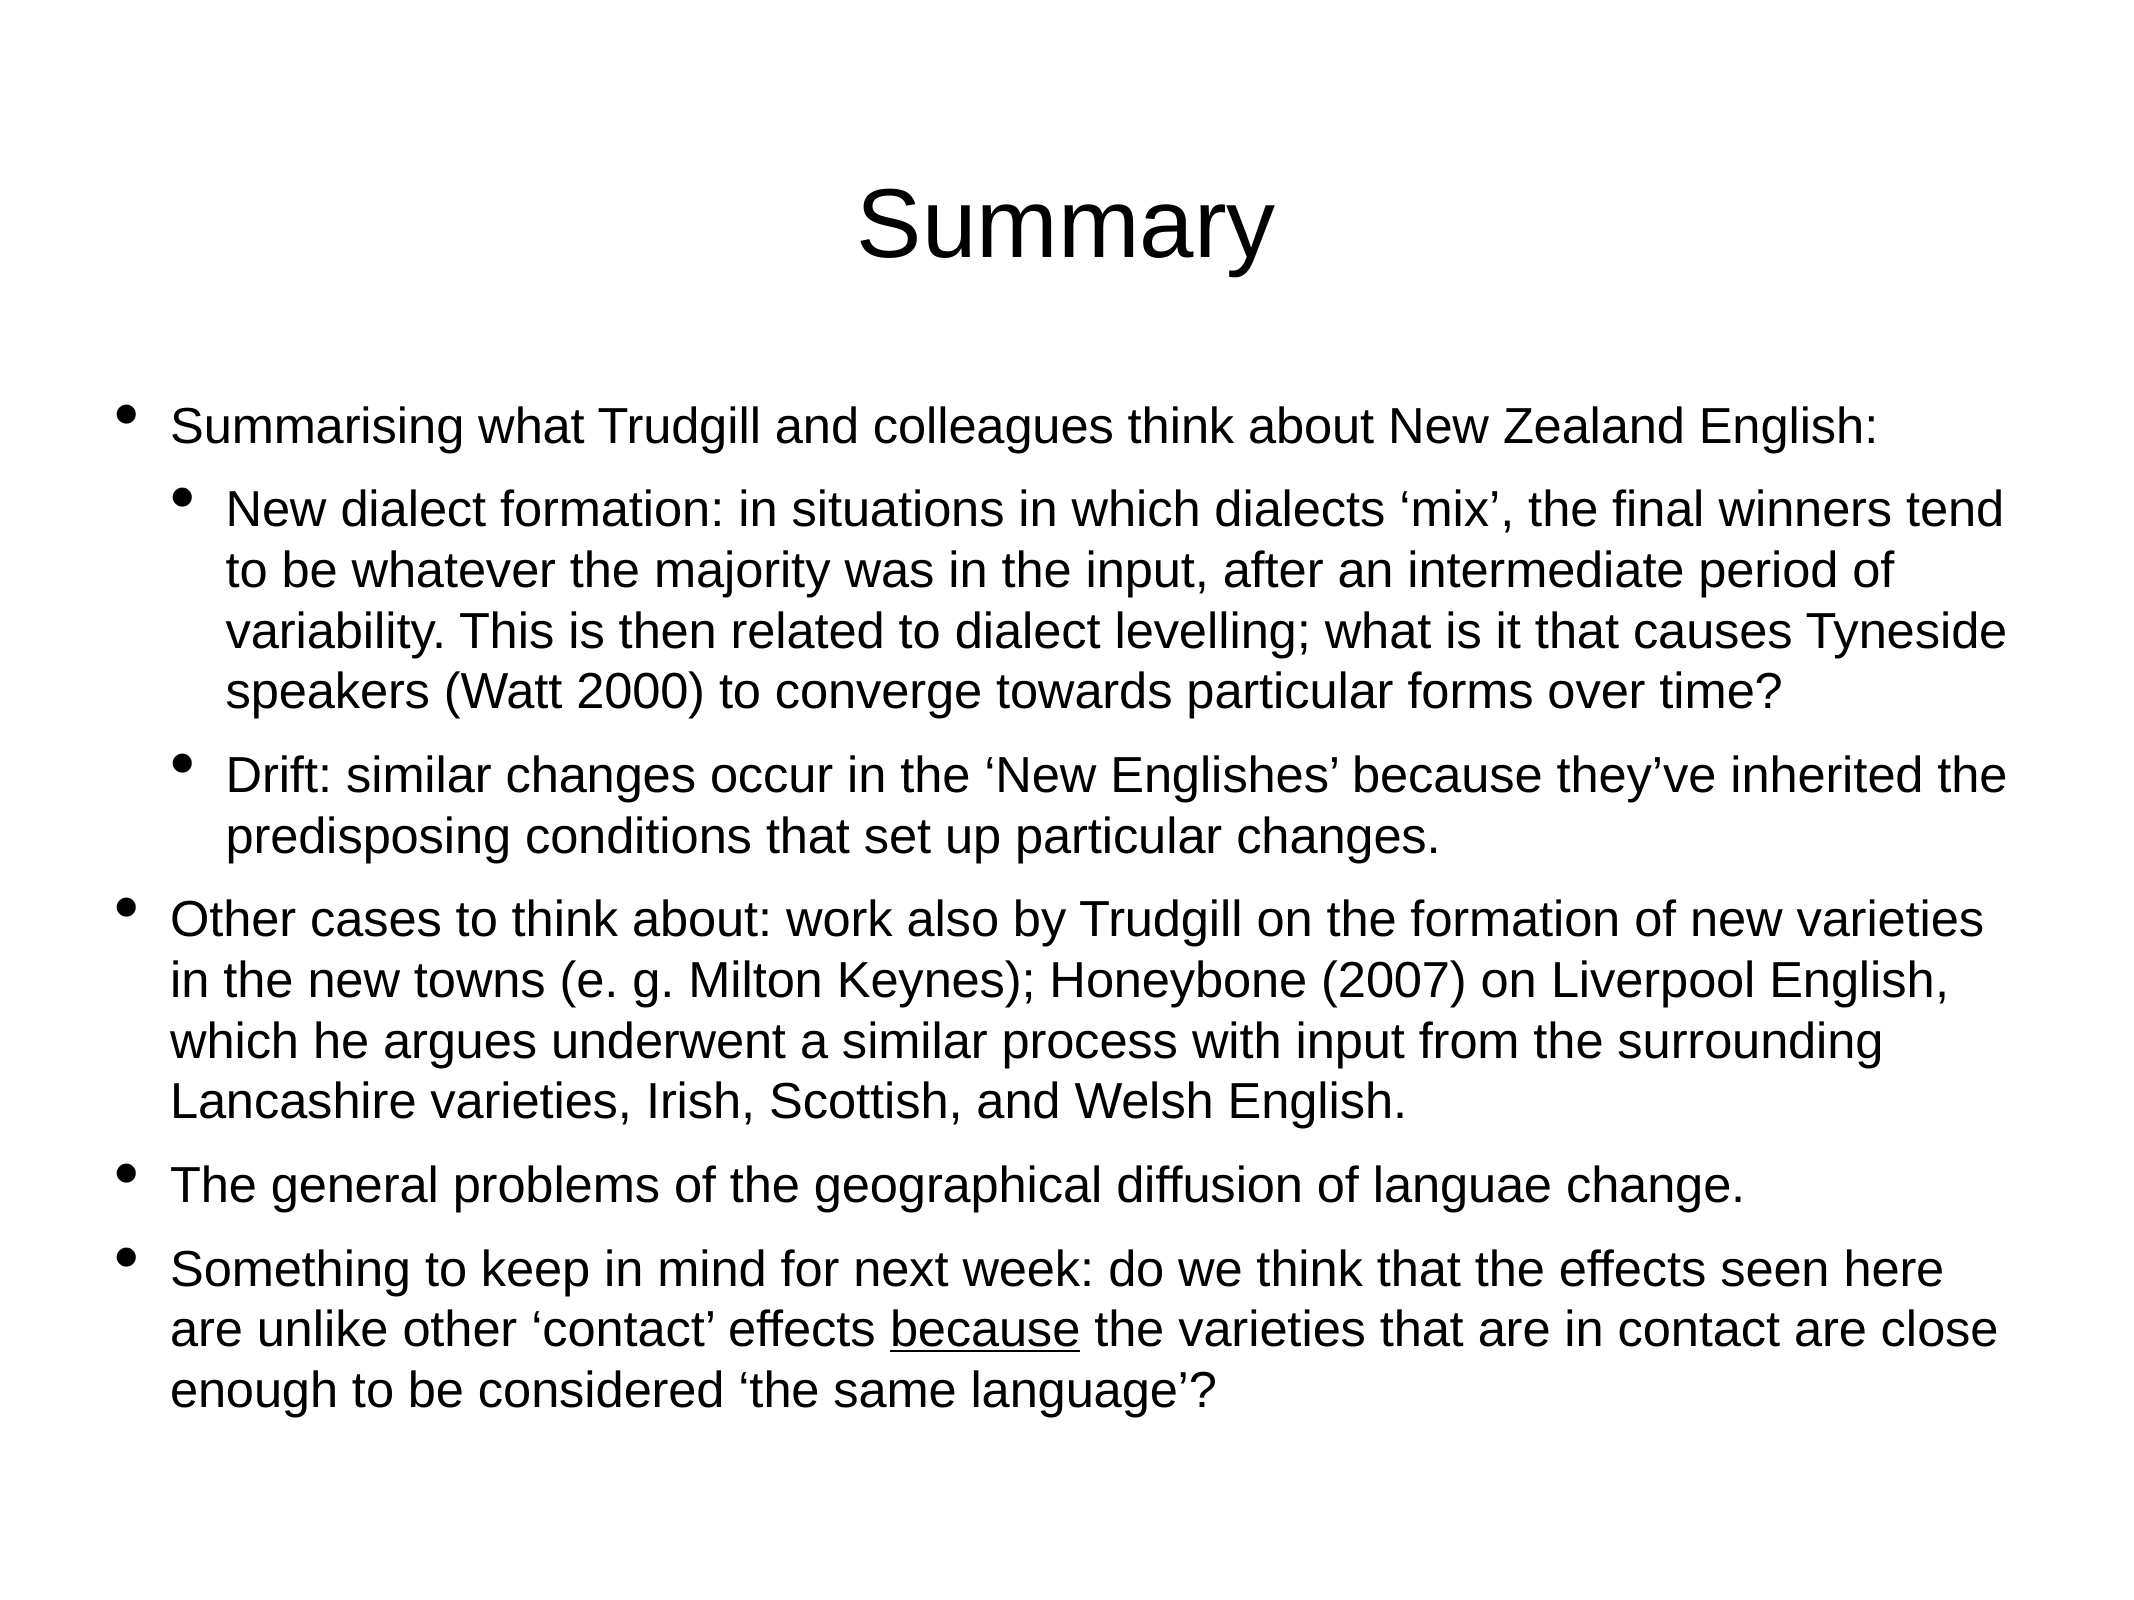

# Summary
Summarising what Trudgill and colleagues think about New Zealand English:
New dialect formation: in situations in which dialects ‘mix’, the final winners tend to be whatever the majority was in the input, after an intermediate period of variability. This is then related to dialect levelling; what is it that causes Tyneside speakers (Watt 2000) to converge towards particular forms over time?
Drift: similar changes occur in the ‘New Englishes’ because they’ve inherited the predisposing conditions that set up particular changes.
Other cases to think about: work also by Trudgill on the formation of new varieties in the new towns (e. g. Milton Keynes); Honeybone (2007) on Liverpool English, which he argues underwent a similar process with input from the surrounding Lancashire varieties, Irish, Scottish, and Welsh English.
The general problems of the geographical diffusion of languae change.
Something to keep in mind for next week: do we think that the effects seen here are unlike other ‘contact’ effects because the varieties that are in contact are close enough to be considered ‘the same language’?